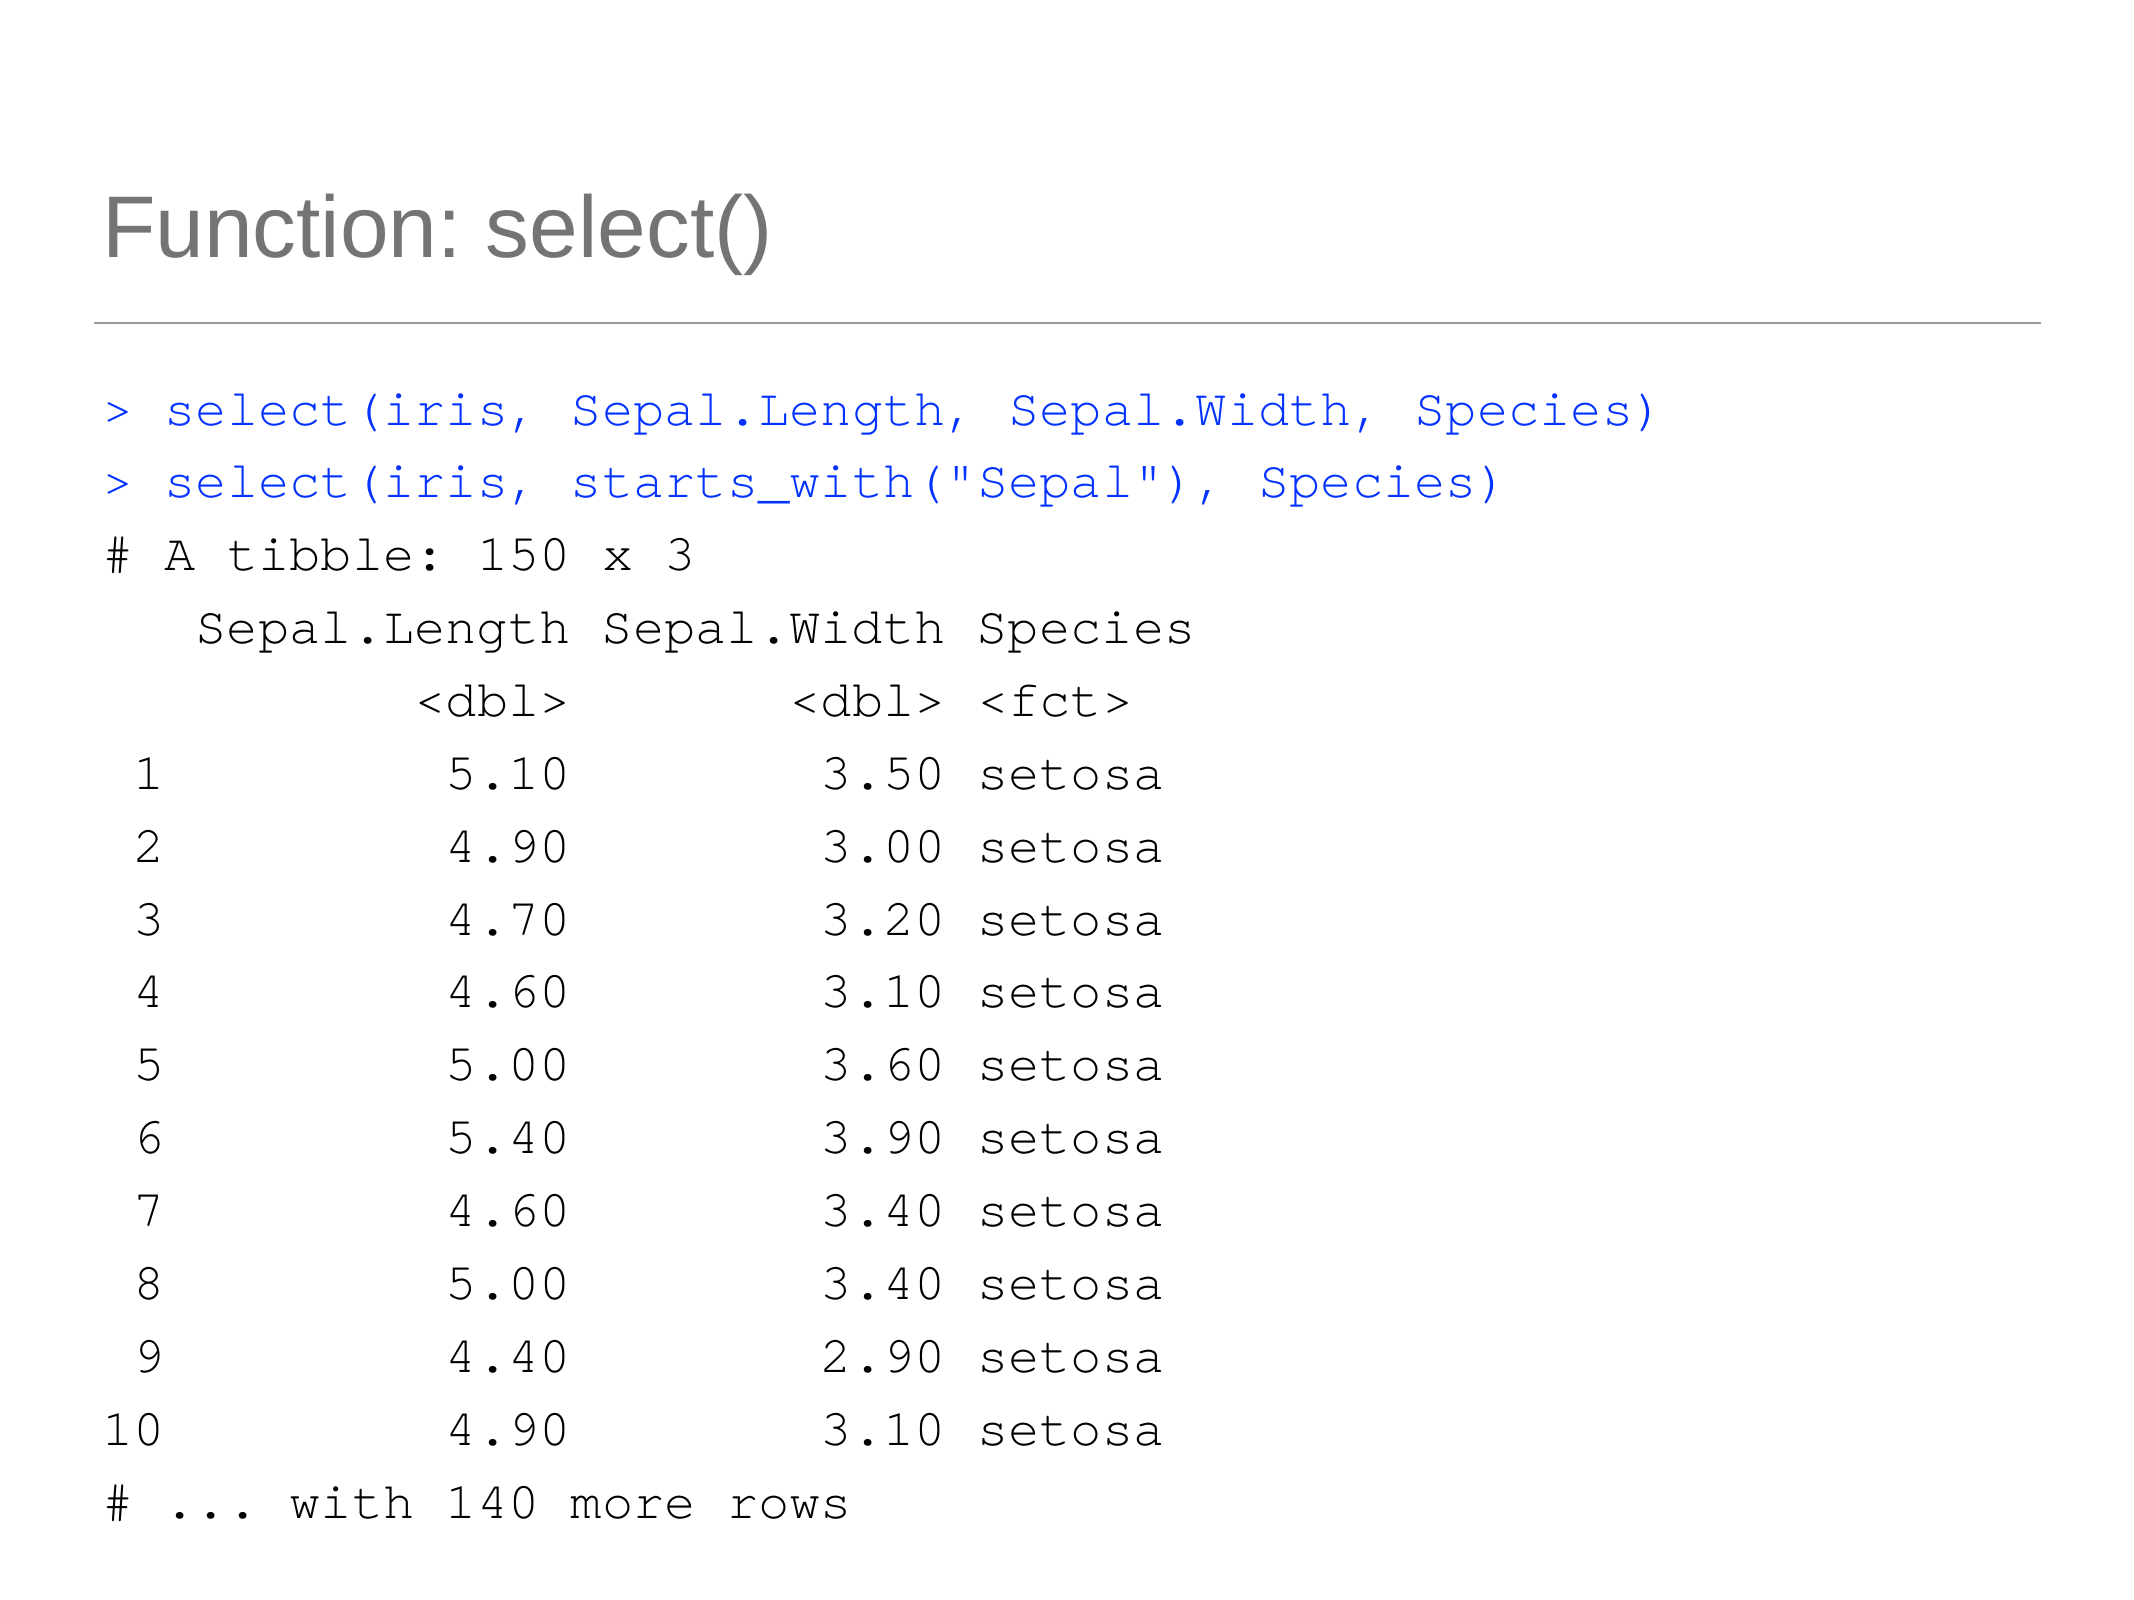

# Function: select()
> select(iris, Sepal.Length, Sepal.Width, Species)
> select(iris, starts_with("Sepal"), Species)
# A tibble: 150 x 3
   Sepal.Length Sepal.Width Species
          <dbl>       <dbl> <fct>
 1         5.10        3.50 setosa
 2         4.90        3.00 setosa
 3         4.70        3.20 setosa
 4         4.60        3.10 setosa
 5         5.00        3.60 setosa
 6         5.40        3.90 setosa
 7         4.60        3.40 setosa
 8         5.00        3.40 setosa
 9         4.40        2.90 setosa
10         4.90        3.10 setosa
# ... with 140 more rows